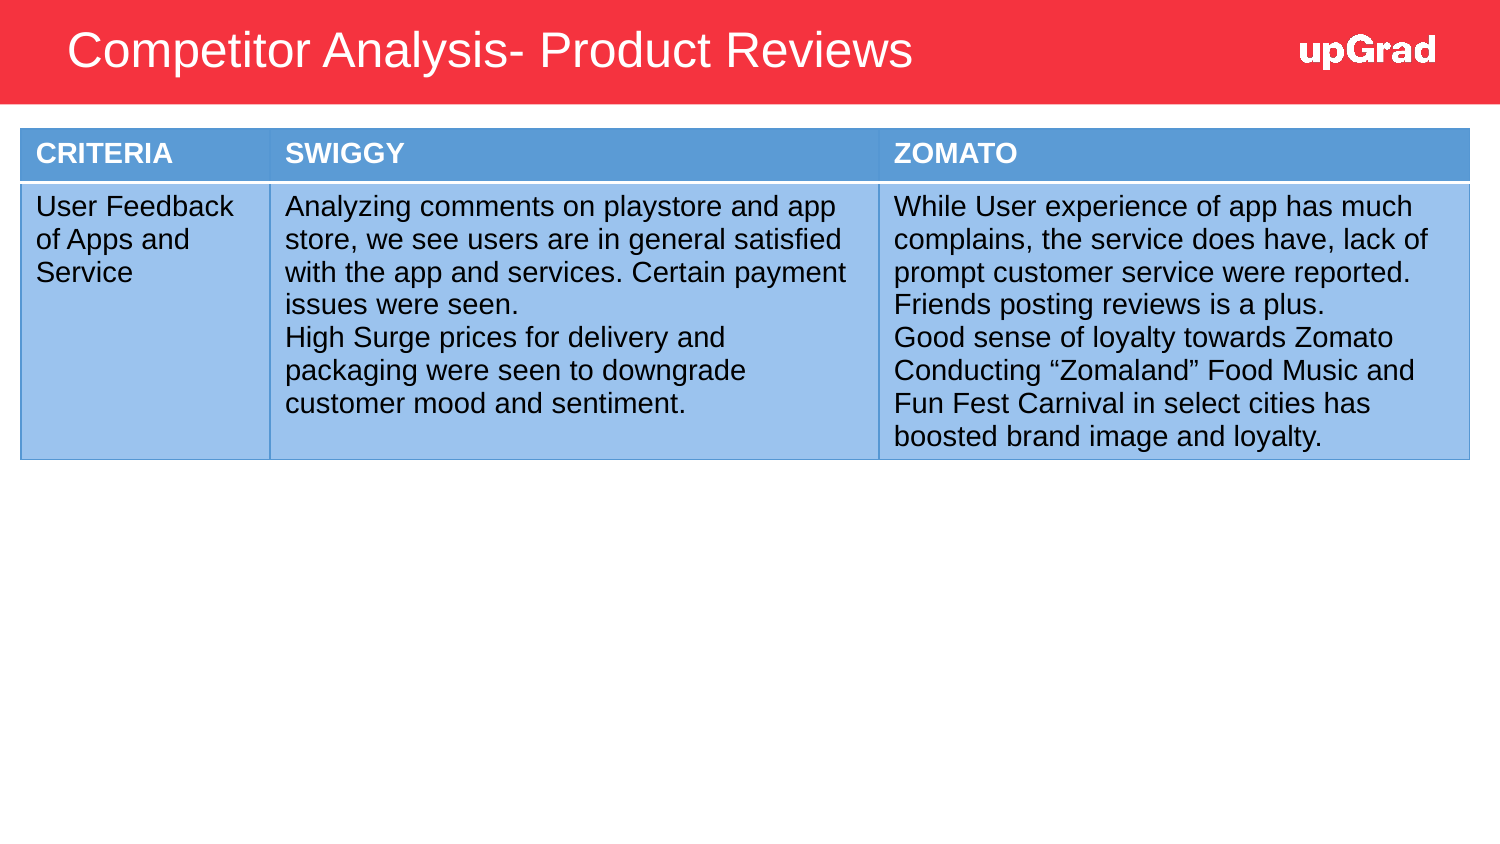

# Competitor Analysis- Product Reviews
| CRITERIA | SWIGGY | ZOMATO |
| --- | --- | --- |
| User Feedback of Apps and Service | Analyzing comments on playstore and app store, we see users are in general satisfied with the app and services. Certain payment issues were seen. High Surge prices for delivery and packaging were seen to downgrade customer mood and sentiment. | While User experience of app has much complains, the service does have, lack of prompt customer service were reported. Friends posting reviews is a plus. Good sense of loyalty towards Zomato Conducting “Zomaland” Food Music and Fun Fest Carnival in select cities has boosted brand image and loyalty. |